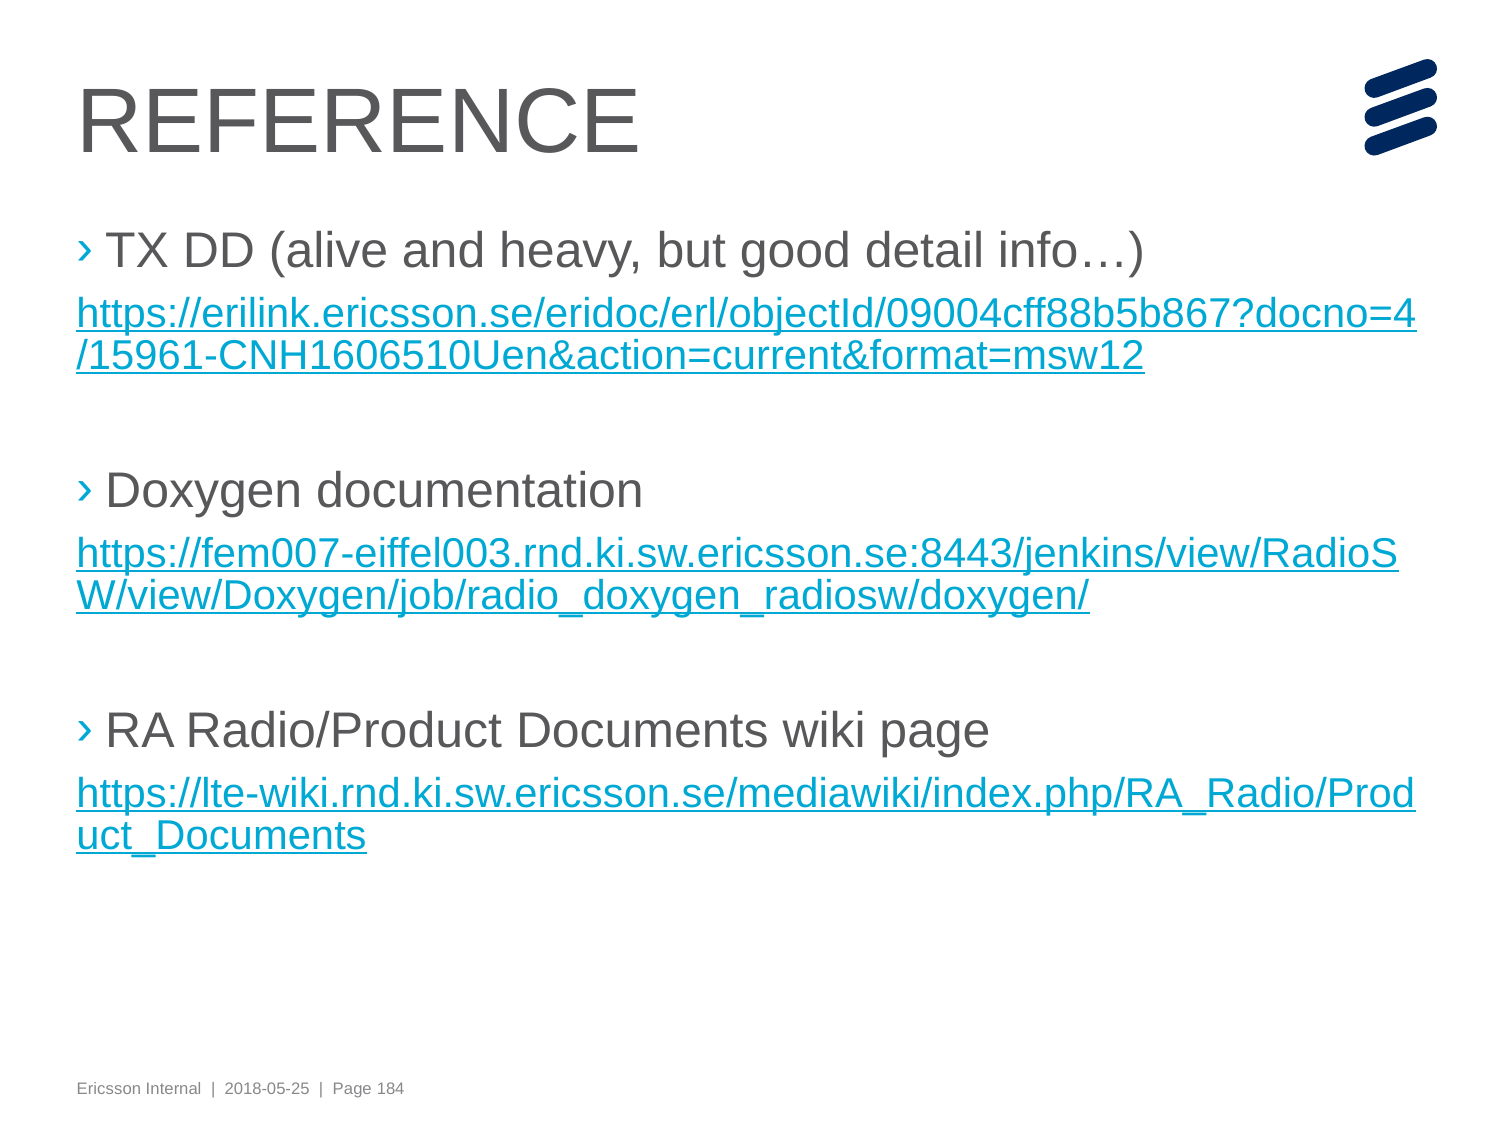

# REFERENCE
TX DD (alive and heavy, but good detail info…)
https://erilink.ericsson.se/eridoc/erl/objectId/09004cff88b5b867?docno=4/15961-CNH1606510Uen&action=current&format=msw12

Doxygen documentation
https://fem007-eiffel003.rnd.ki.sw.ericsson.se:8443/jenkins/view/RadioSW/view/Doxygen/job/radio_doxygen_radiosw/doxygen/

RA Radio/Product Documents wiki page
https://lte-wiki.rnd.ki.sw.ericsson.se/mediawiki/index.php/RA_Radio/Product_Documents